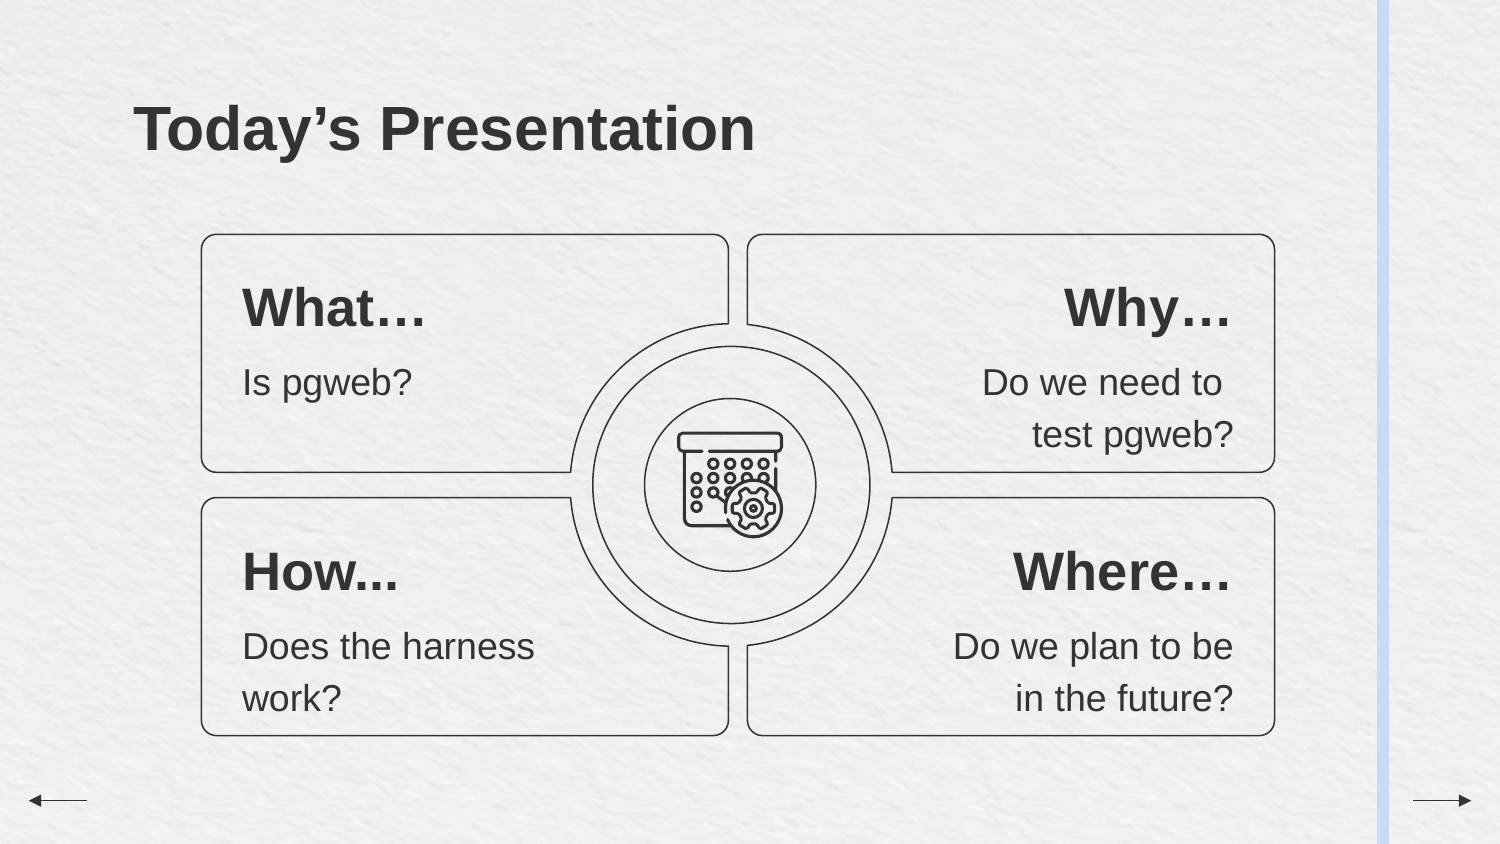

# Today’s Presentation

What…
Why…
Is pgweb?
Do we need to
test pgweb?

Where…
How...
Do we plan to be in the future?
Does the harness work?